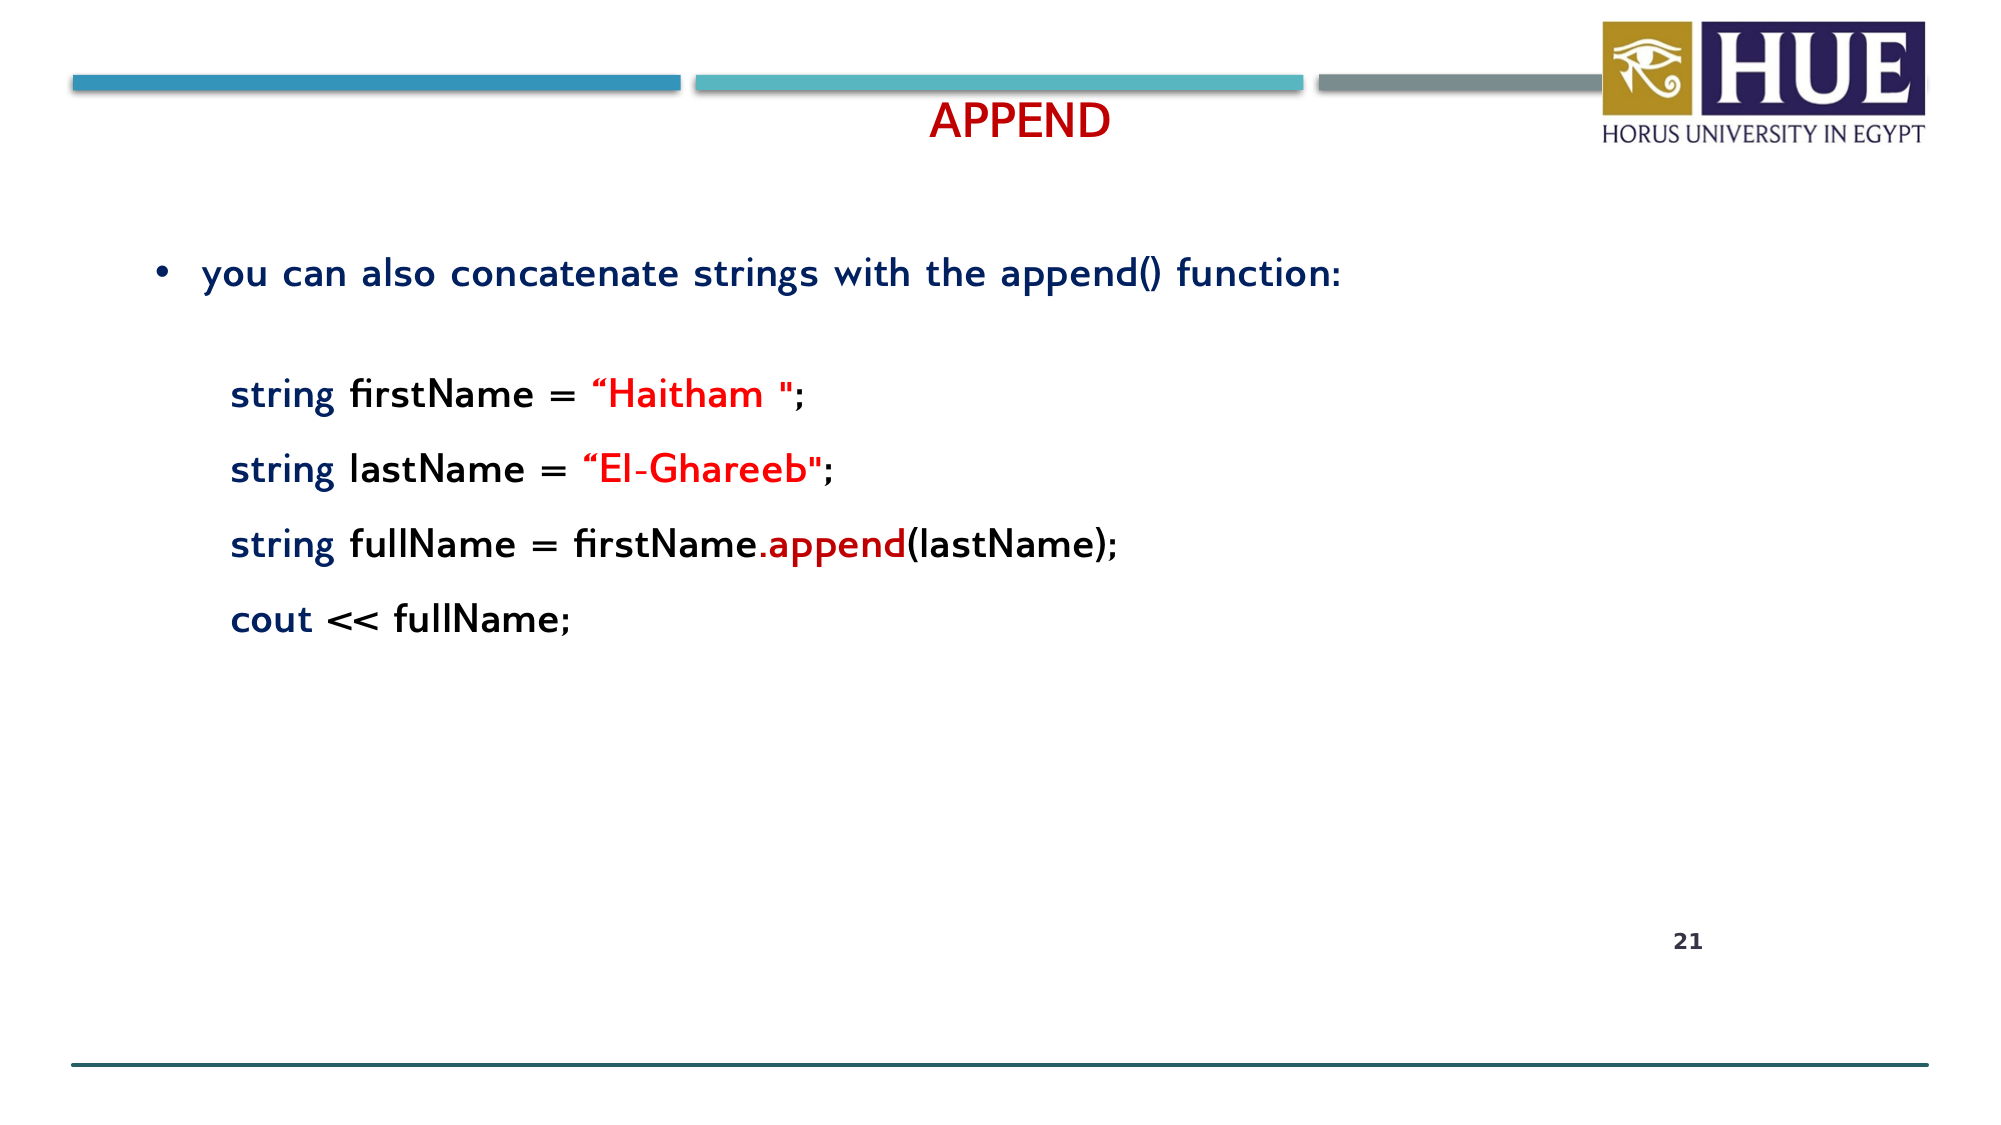

Append
you can also concatenate strings with the append() function:

string firstName = “Haitham ";
string lastName = “El-Ghareeb";
string fullName = firstName.append(lastName);
cout << fullName;

21